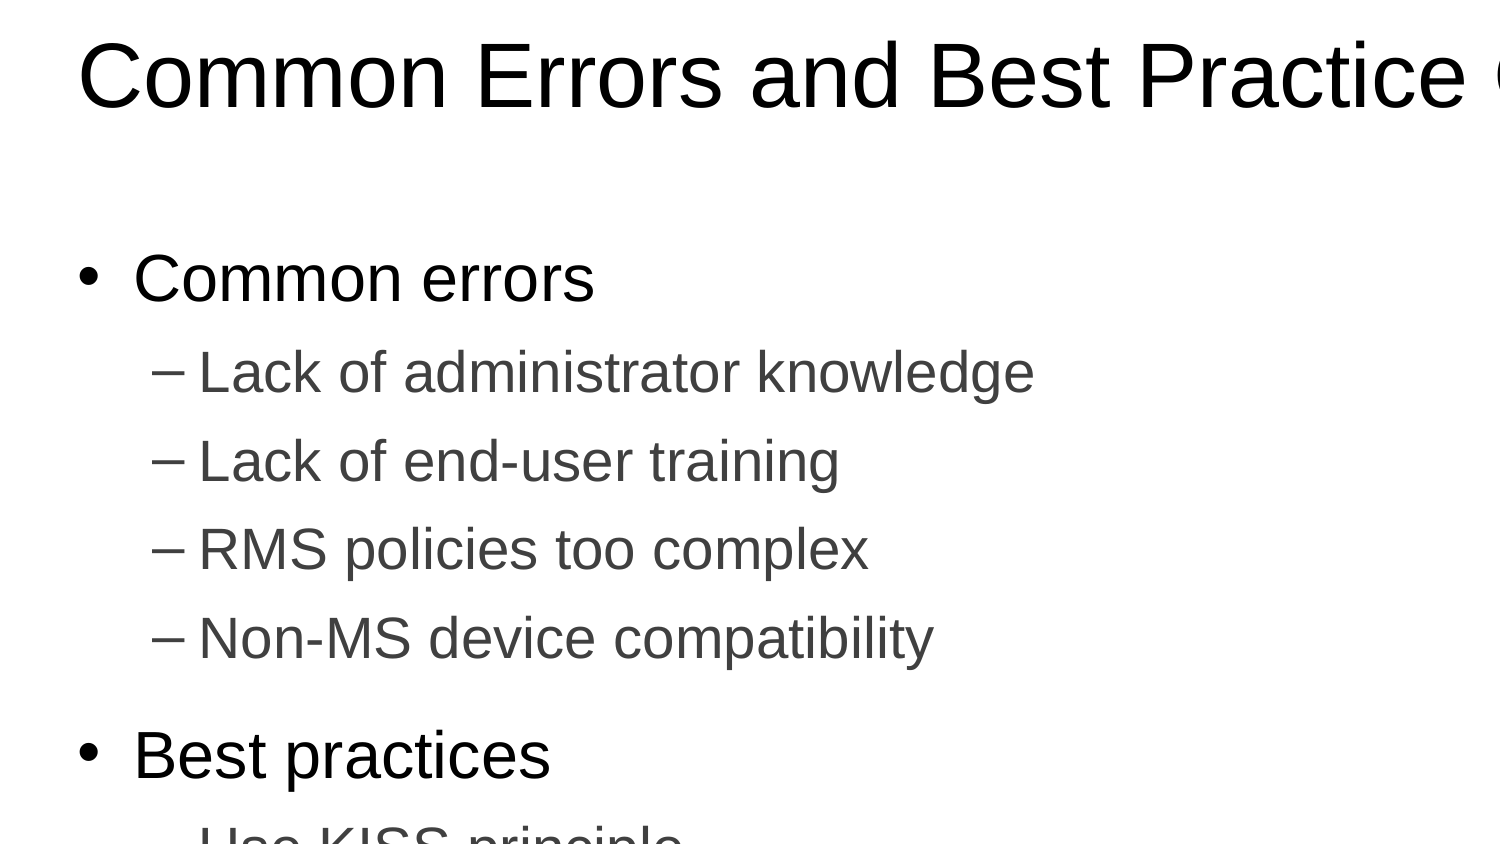

# Common Errors and Best Practice Guidelines
Common errors
Lack of administrator knowledge
Lack of end-user training
RMS policies too complex
Non-MS device compatibility
Best practices
Use KISS principle
Ensure users are aware that IRM is only for Office 2010/ 2013 clients